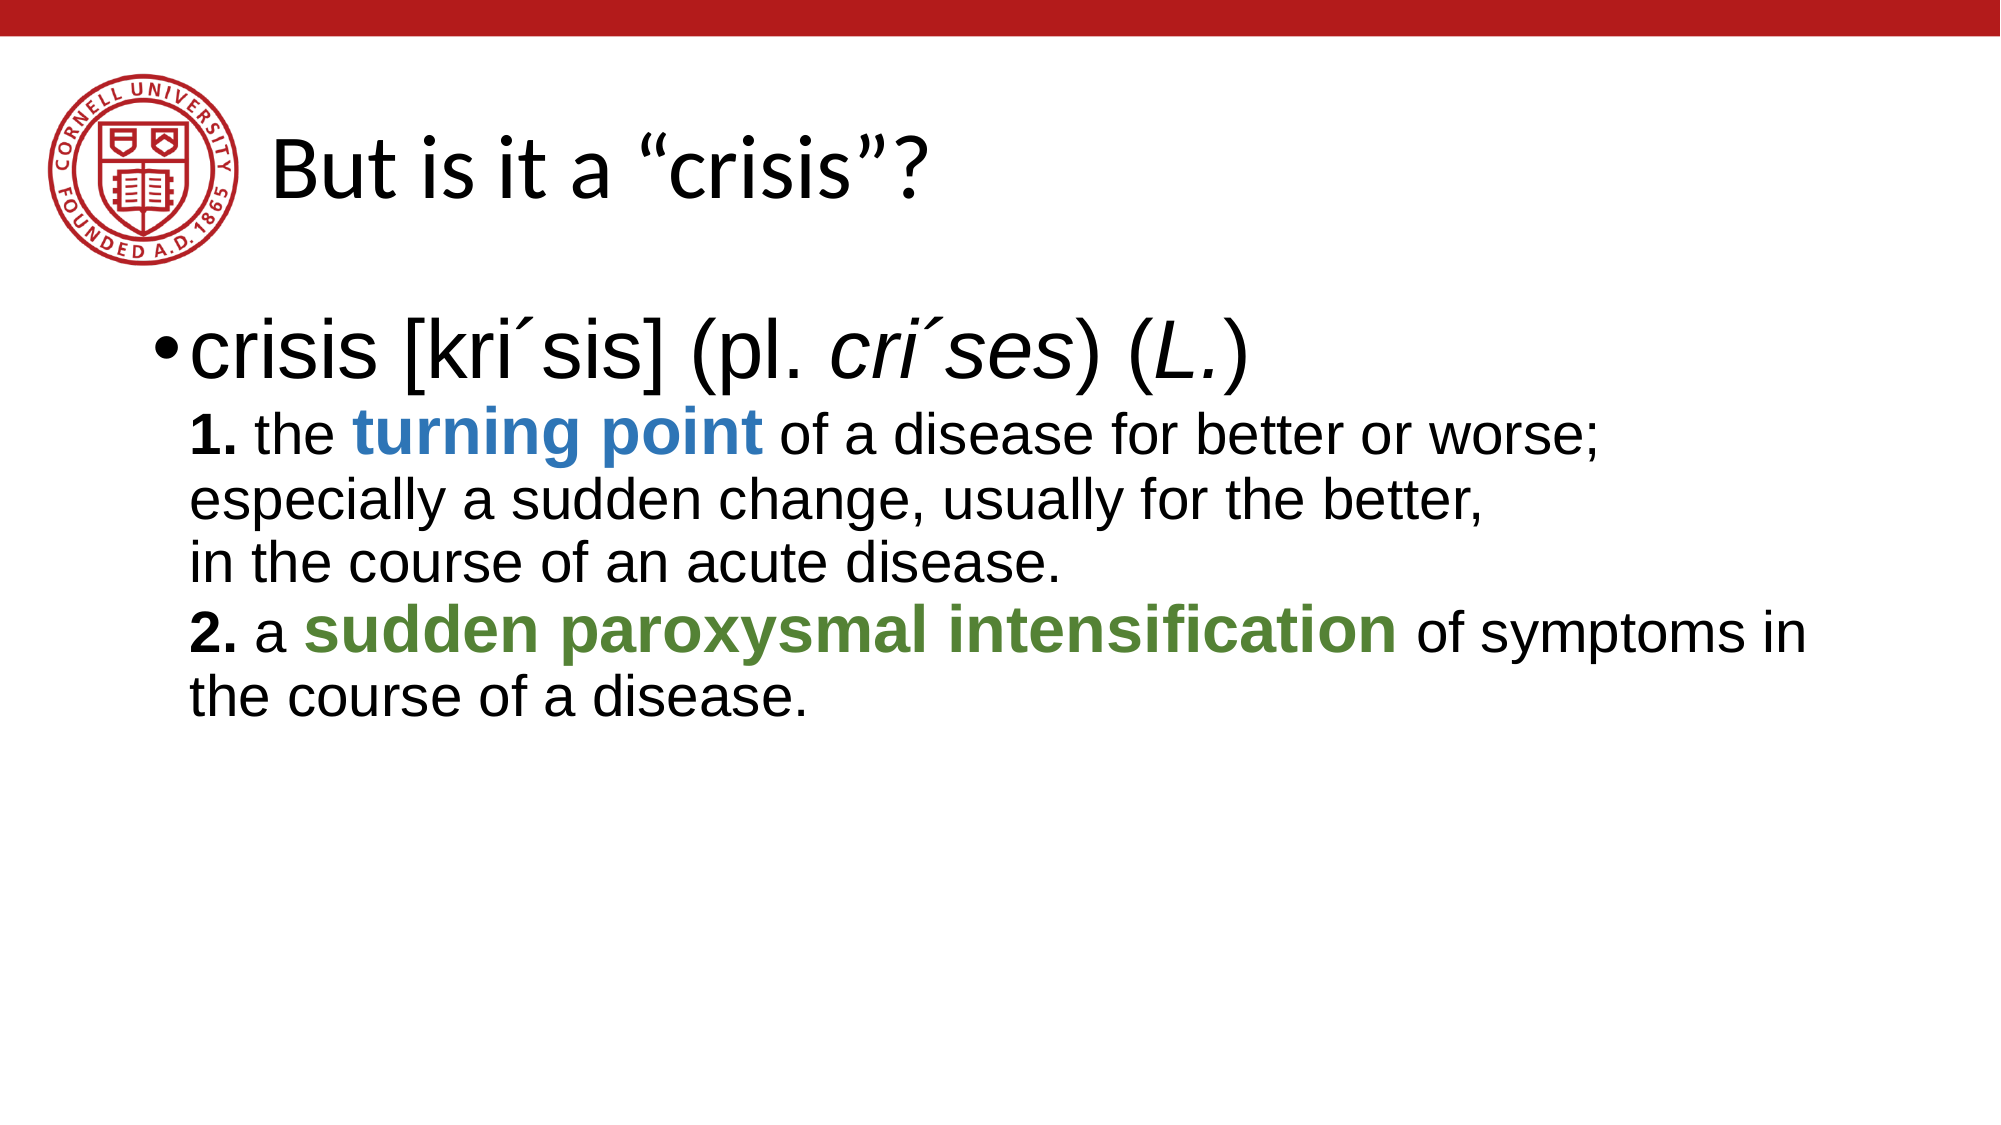

# But is it a “crisis”?
crisis [kri´sis] (pl. cri´ses) (L.)
1. the turning point of a disease for better or worse; 
especially a sudden change, usually for the better, 
in the course of an acute disease.
2. a sudden paroxysmal intensification of symptoms in 
the course of a disease.